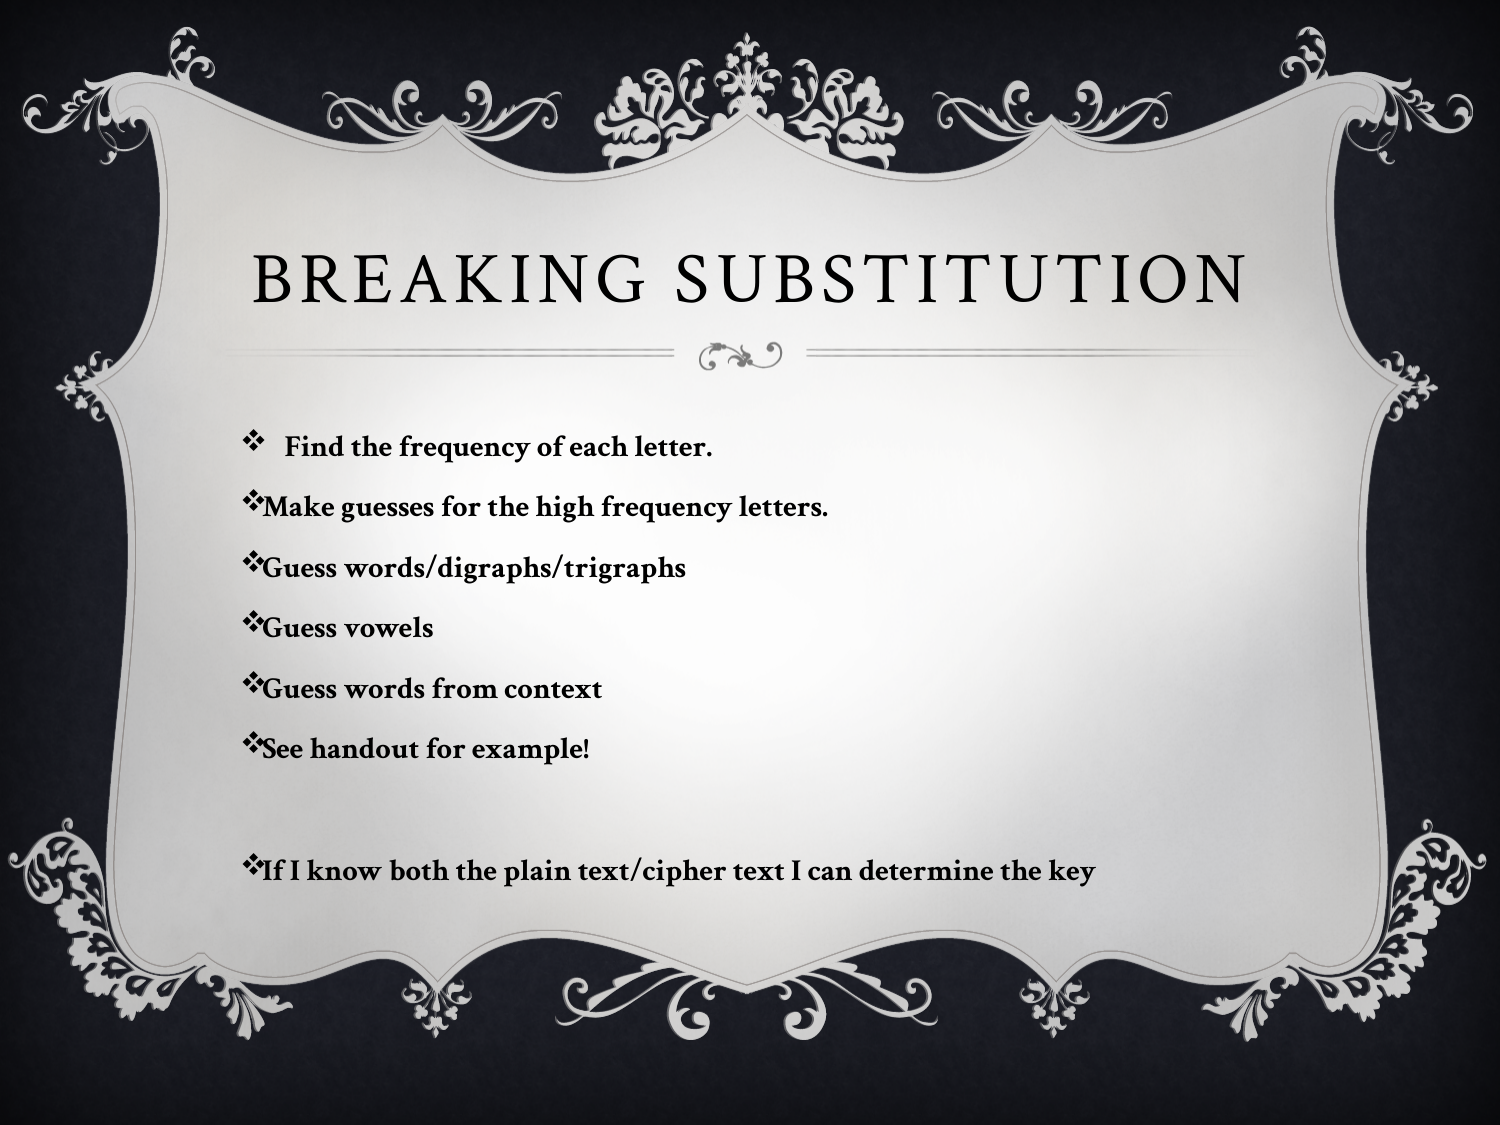

# Breaking Substitution
Find the frequency of each letter.
Make guesses for the high frequency letters.
Guess words/digraphs/trigraphs
Guess vowels
Guess words from context
See handout for example!

If I know both the plain text/cipher text I can determine the key